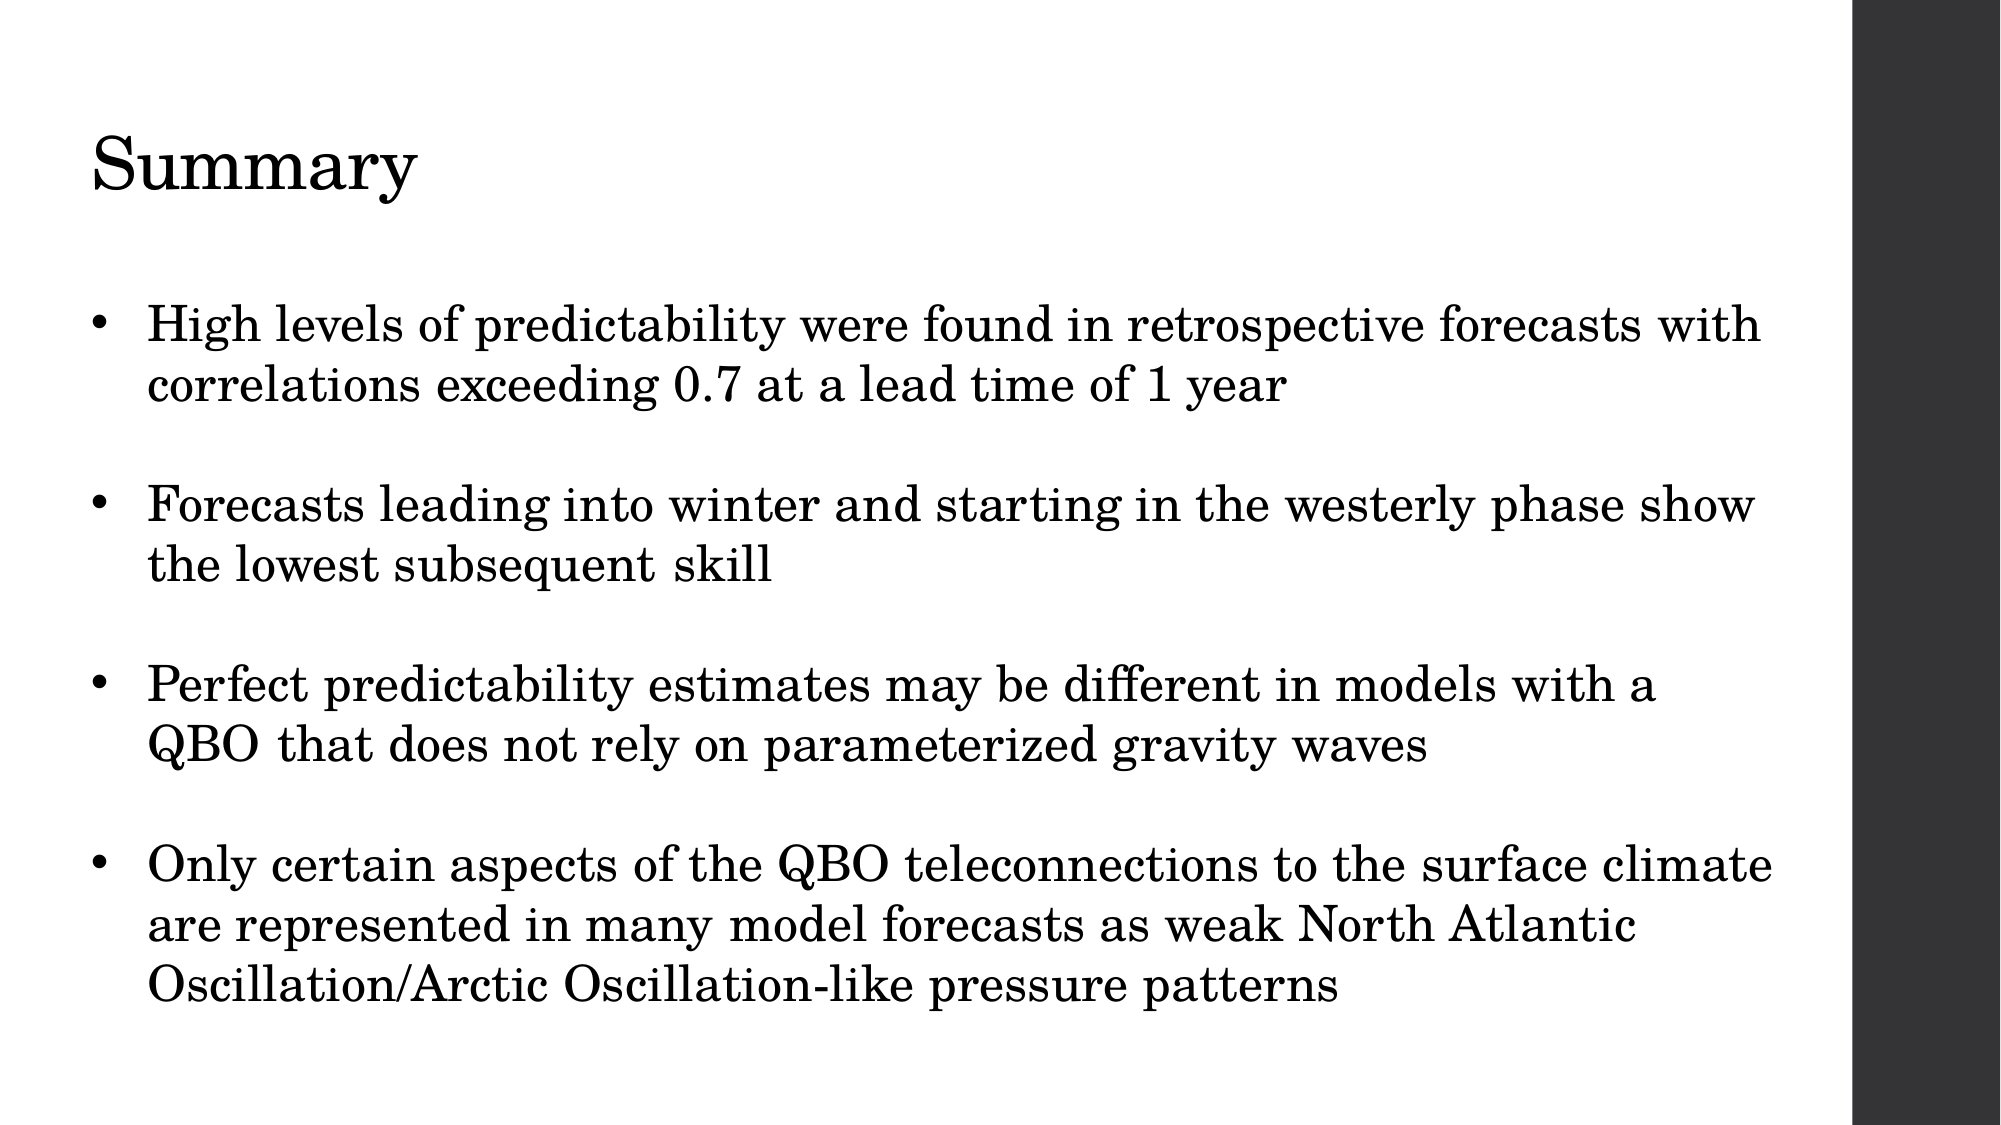

Summary

High levels of predictability were found in retrospective forecasts with correlations exceeding 0.7 at a lead time of 1 year

Forecasts leading into winter and starting in the westerly phase show the lowest subsequent skill

Perfect predictability estimates may be different in models with a QBO that does not rely on parameterized gravity waves

Only certain aspects of the QBO teleconnections to the surface climate are represented in many model forecasts as weak North Atlantic Oscillation/Arctic Oscillation-like pressure patterns